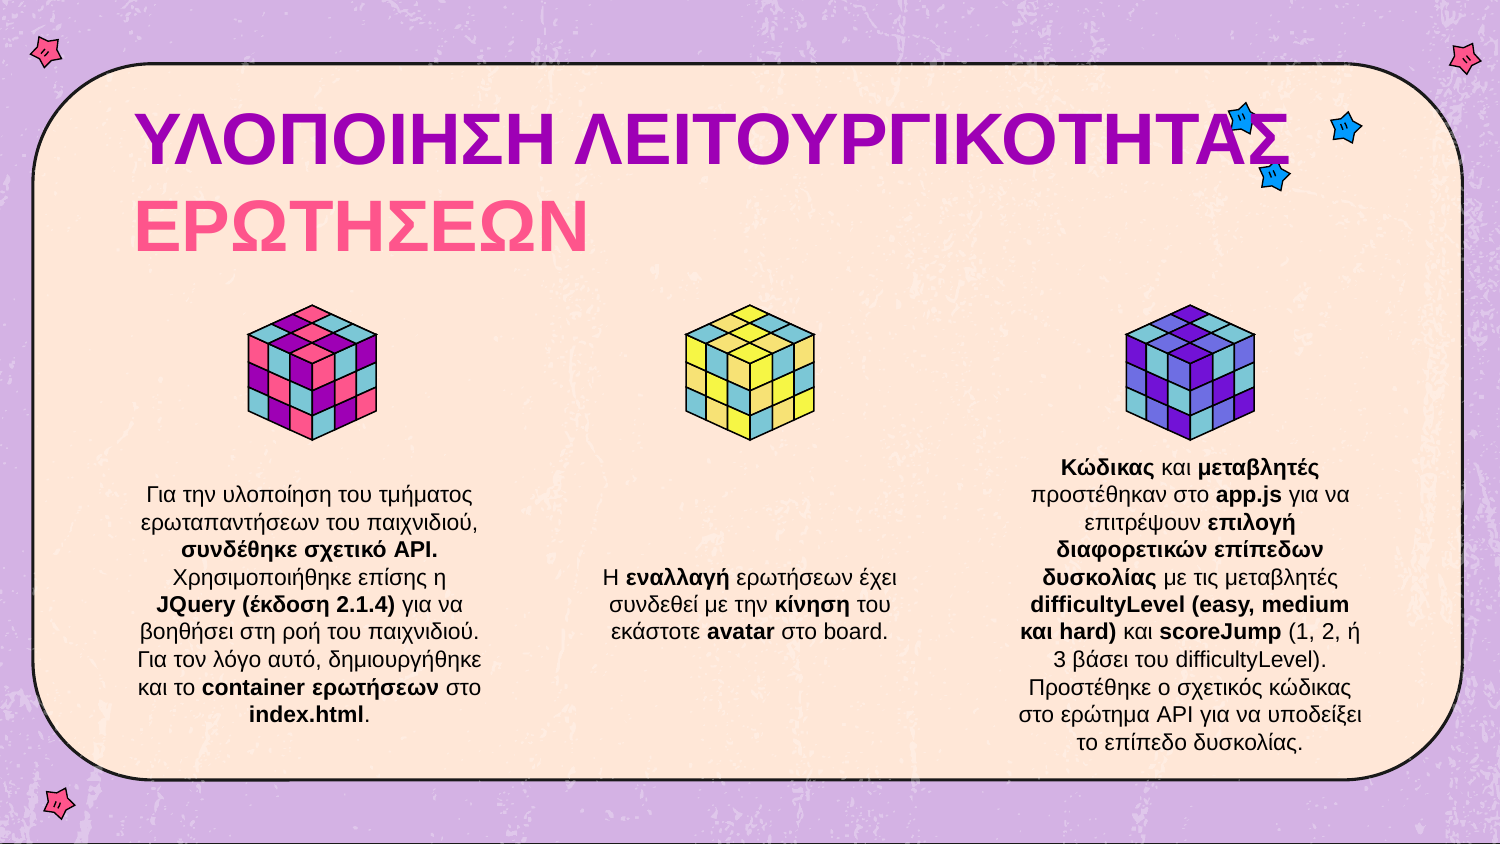

ΥΛΟΠΟΙΗΣΗ ΛΕΙΤΟΥΡΓΙΚΟΤΗΤΑΣ ΕΡΩΤΗΣΕΩΝ

Για την υλοποίηση του τμήματος ερωταπαντήσεων του παιχνιδιού, συνδέθηκε σχετικό API. Xρησιμοποιήθηκε επίσης η JQuery (έκδοση 2.1.4) για να βοηθήσει στη ροή του παιχνιδιού. Για τον λόγο αυτό, δημιουργήθηκε και το container ερωτήσεων στο index.html.
Η εναλλαγή ερωτήσεων έχει συνδεθεί με την κίνηση του εκάστοτε avatar στο board.
Κώδικας και μεταβλητές προστέθηκαν στο app.js για να επιτρέψουν επιλογή διαφορετικών επίπεδων δυσκολίας με τις μεταβλητές difficultyLevel (easy, medium και hard) και scoreJump (1, 2, ή 3 βάσει του difficultyLevel). Προστέθηκε ο σχετικός κώδικας στο ερώτημα API για να υποδείξει το επίπεδο δυσκολίας.